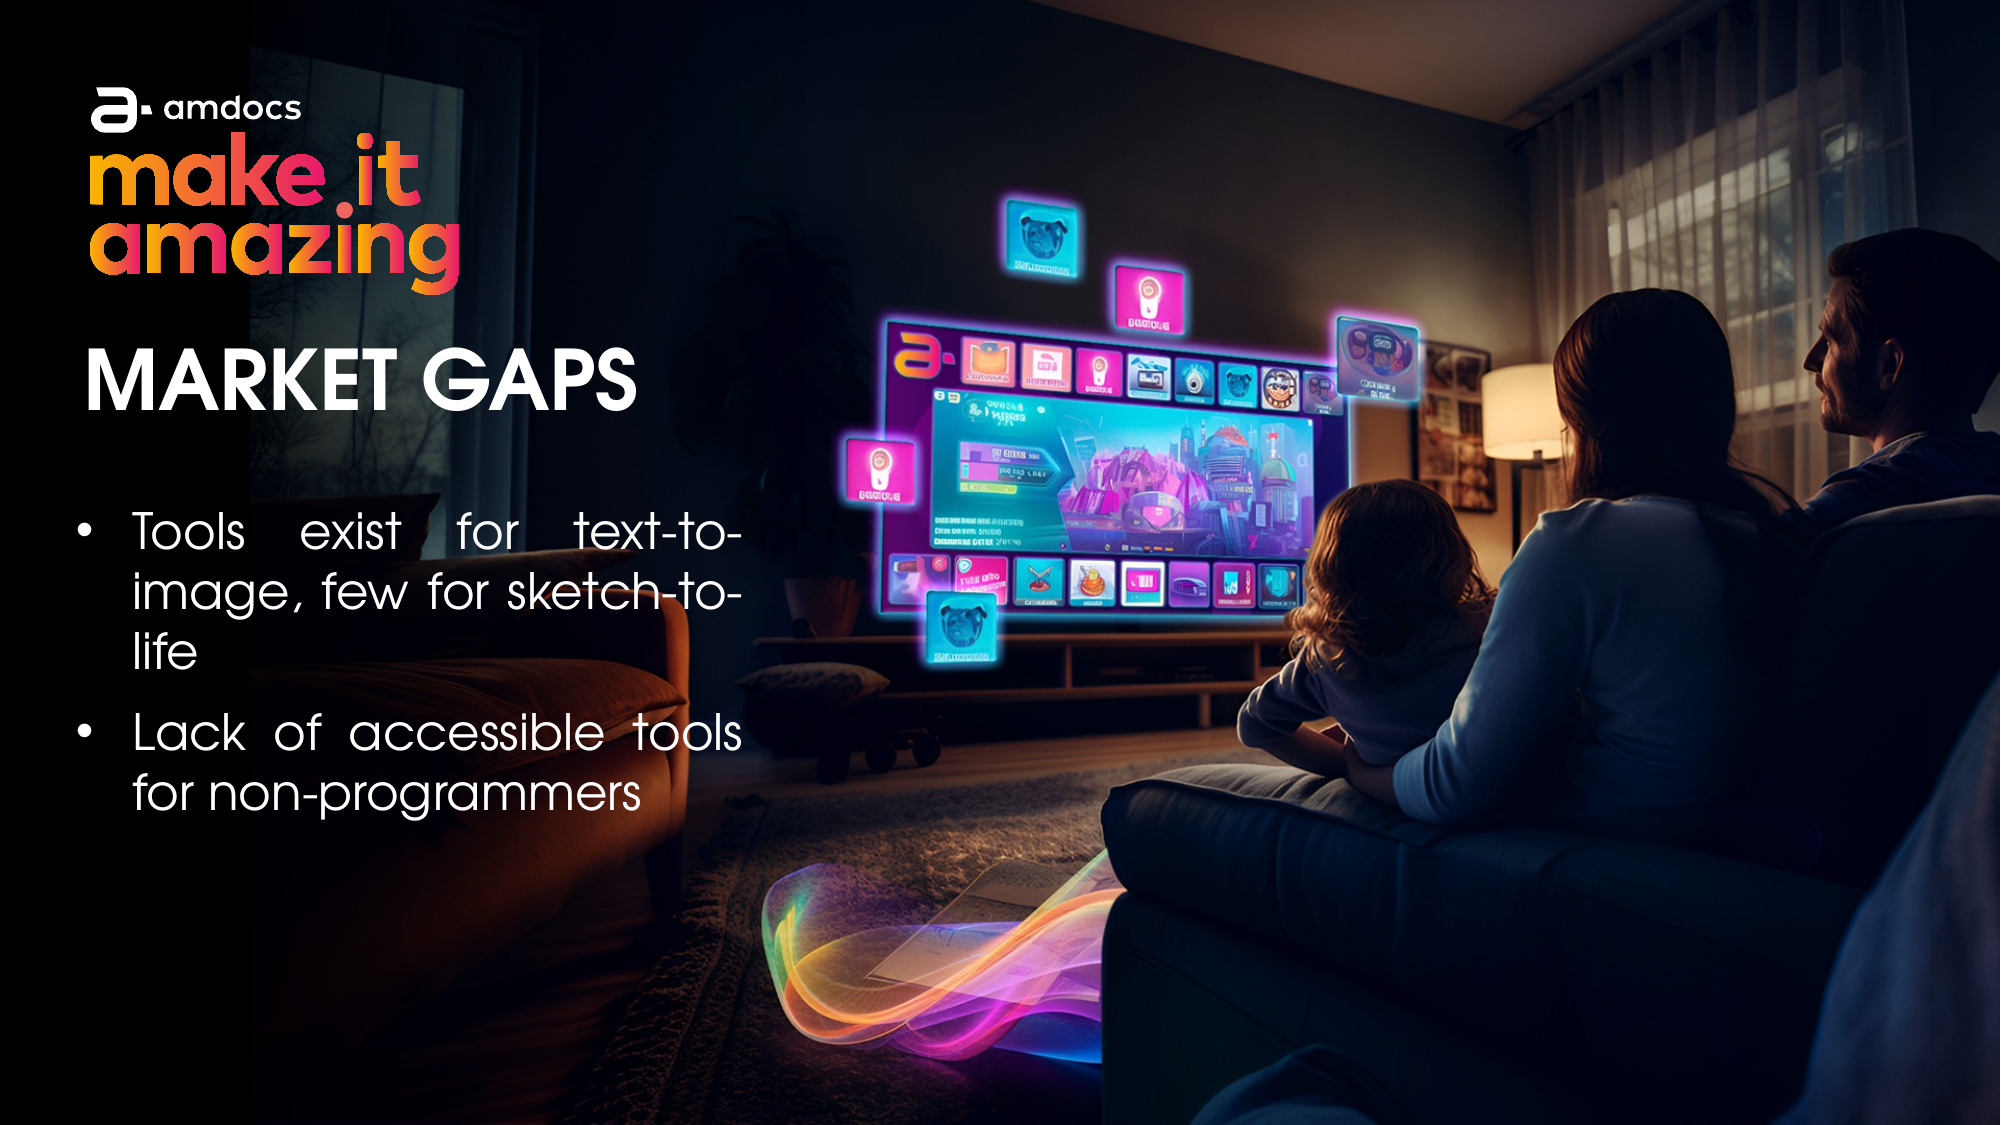

# MARKET GAPS

Tools exist for text-to-image, few for sketch-to-life
Lack of accessible tools for non-programmers